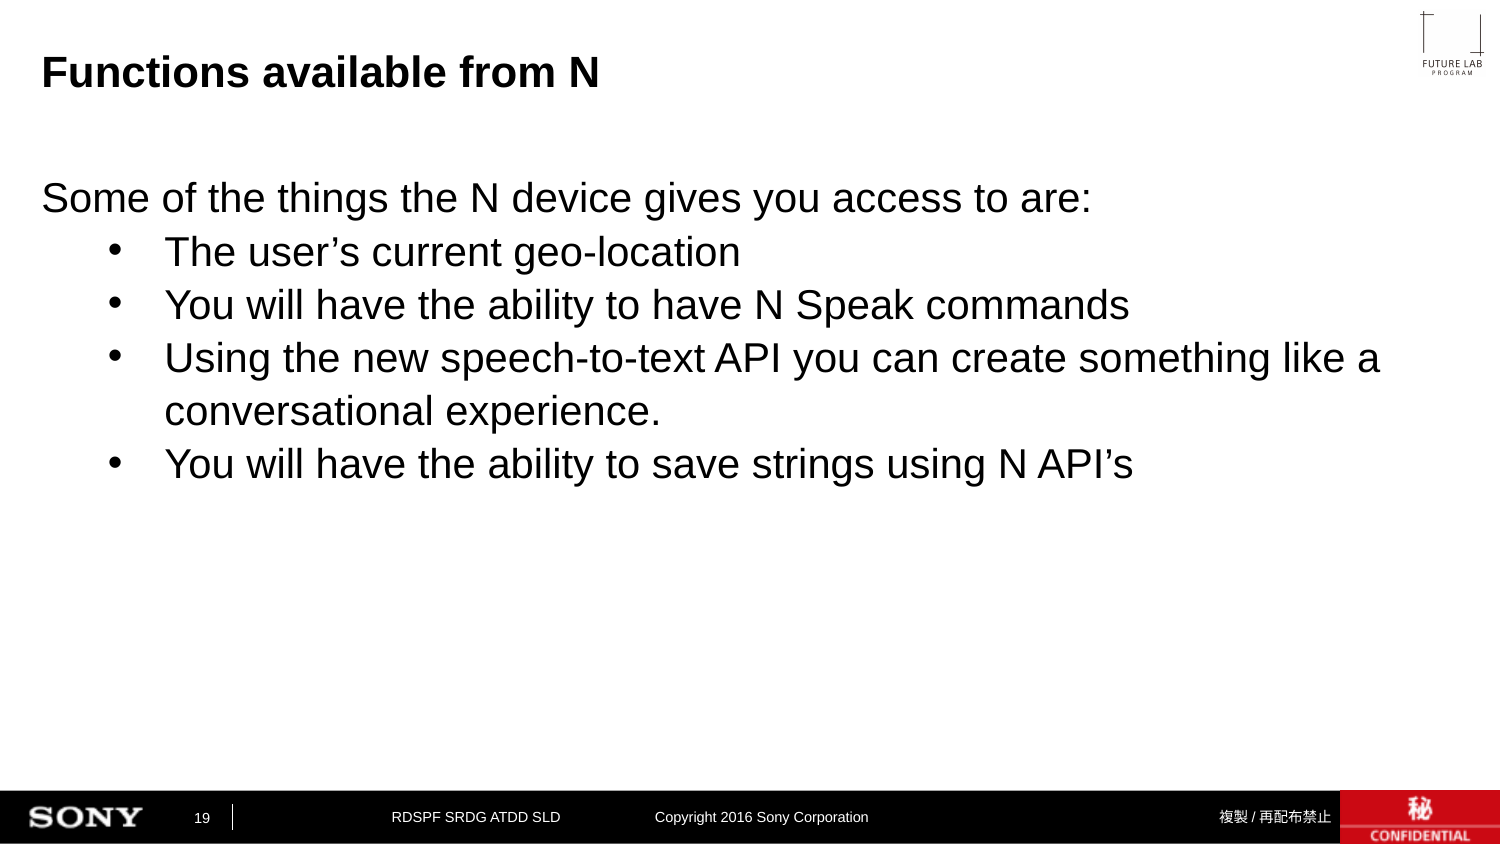

# Functions available from N
Some of the things the N device gives you access to are:
The user’s current geo-location
You will have the ability to have N Speak commands
Using the new speech-to-text API you can create something like a conversational experience.
You will have the ability to save strings using N API’s